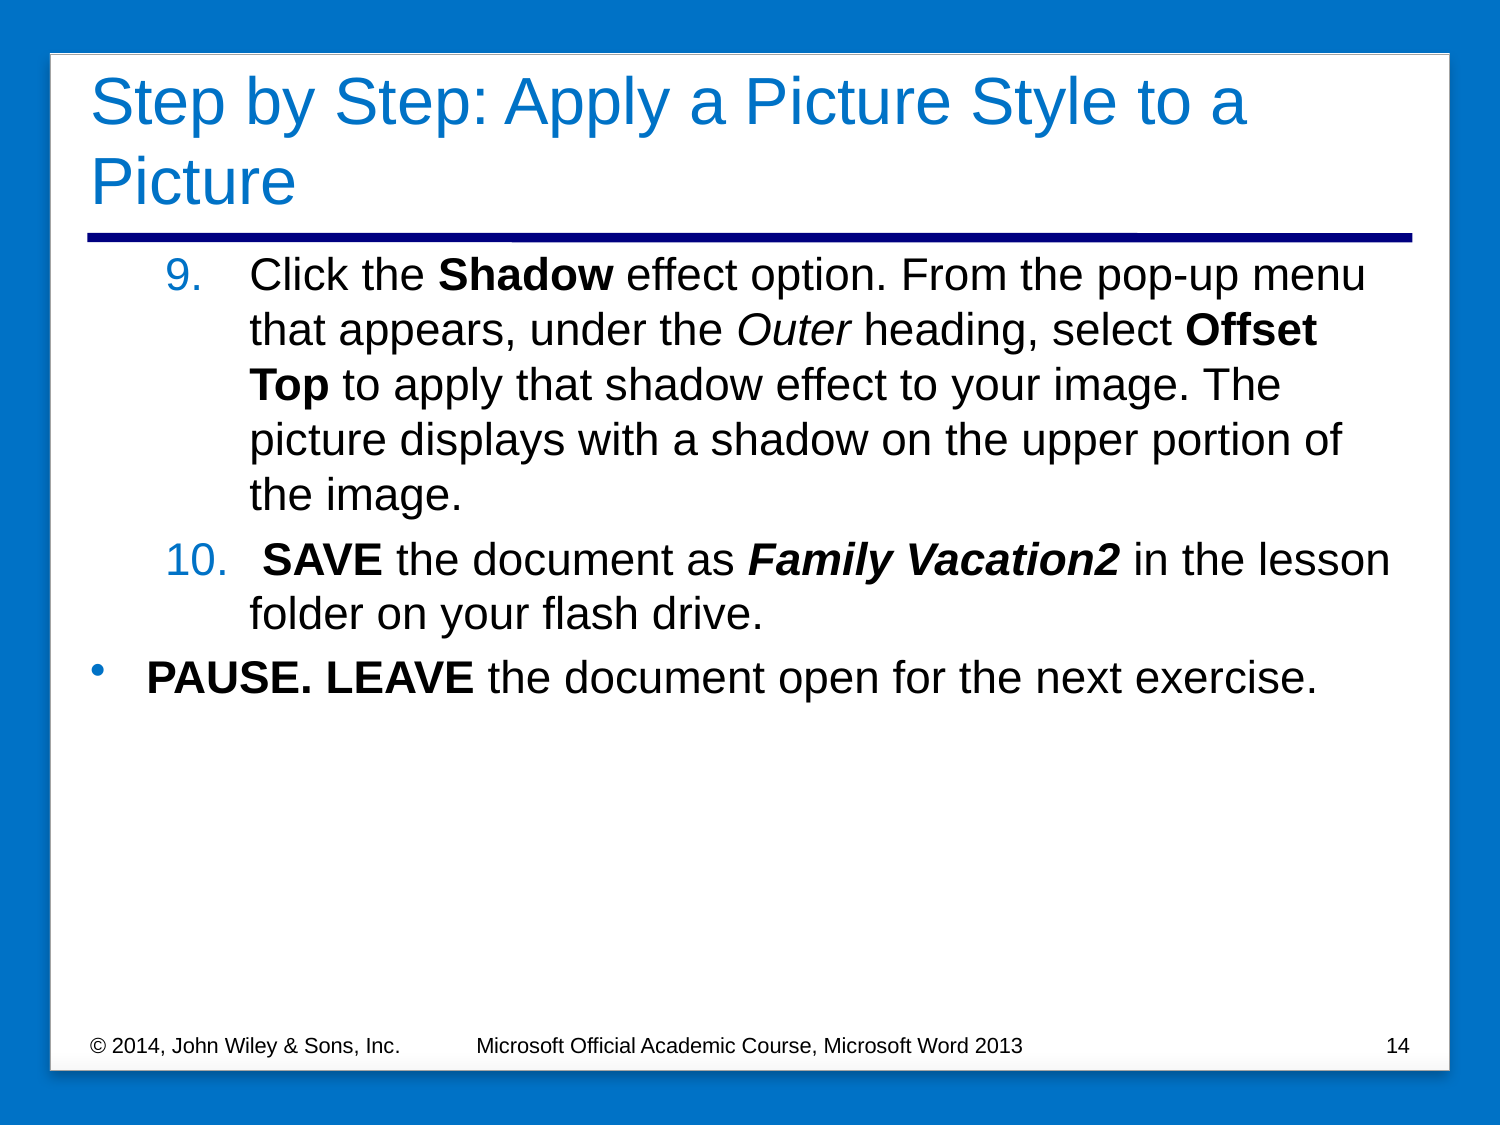

# Step by Step: Apply a Picture Style to a Picture
Click the Shadow effect option. From the pop-up menu that appears, under the Outer heading, select Offset Top to apply that shadow effect to your image. The picture displays with a shadow on the upper portion of the image.
 SAVE the document as Family Vacation2 in the lesson folder on your flash drive.
PAUSE. LEAVE the document open for the next exercise.
© 2014, John Wiley & Sons, Inc.
Microsoft Official Academic Course, Microsoft Word 2013
14